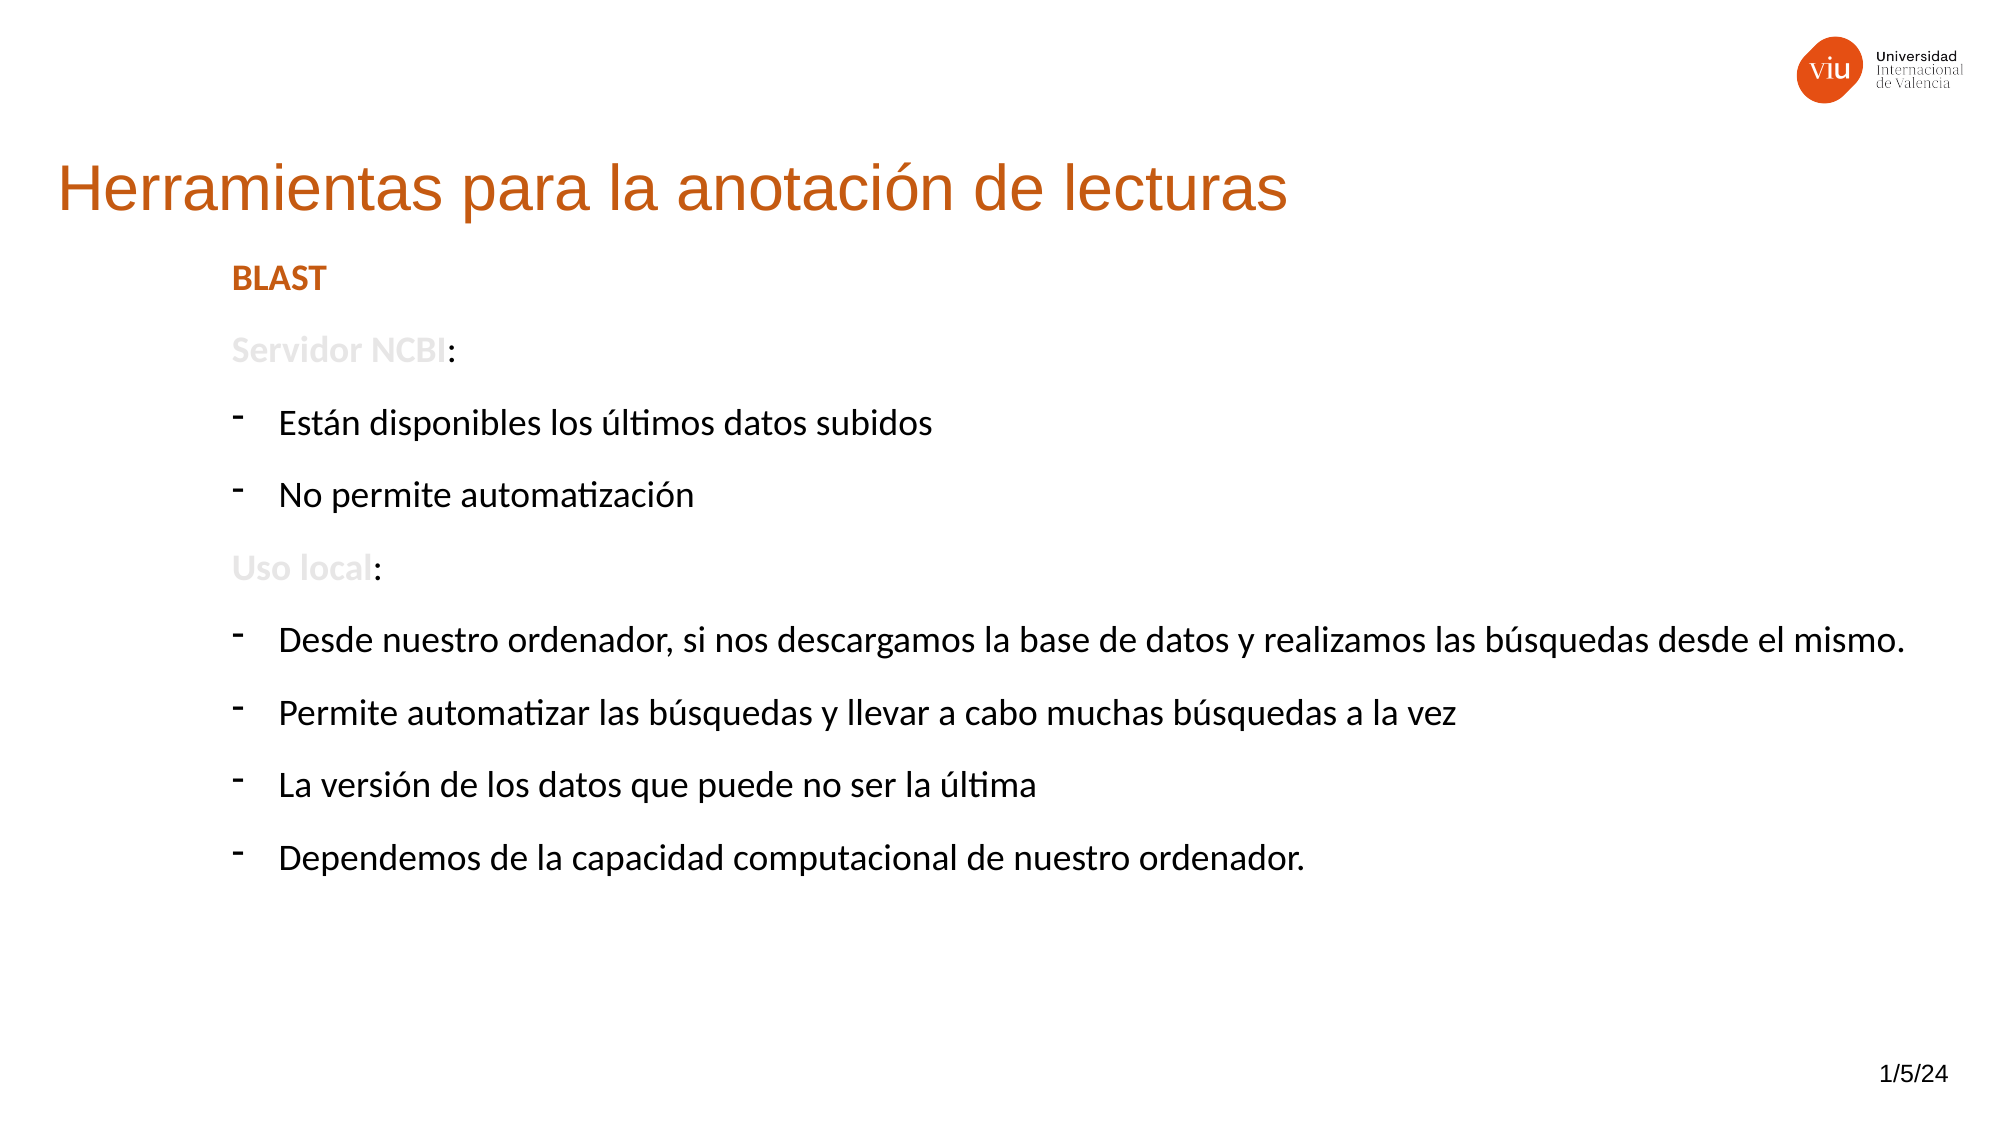

Herramientas para la anotación de lecturas

BLAST
Servidor NCBI:
Están disponibles los últimos datos subidos
No permite automatización
Uso local:
Desde nuestro ordenador, si nos descargamos la base de datos y realizamos las búsquedas desde el mismo.
Permite automatizar las búsquedas y llevar a cabo muchas búsquedas a la vez
La versión de los datos que puede no ser la última
Dependemos de la capacidad computacional de nuestro ordenador.